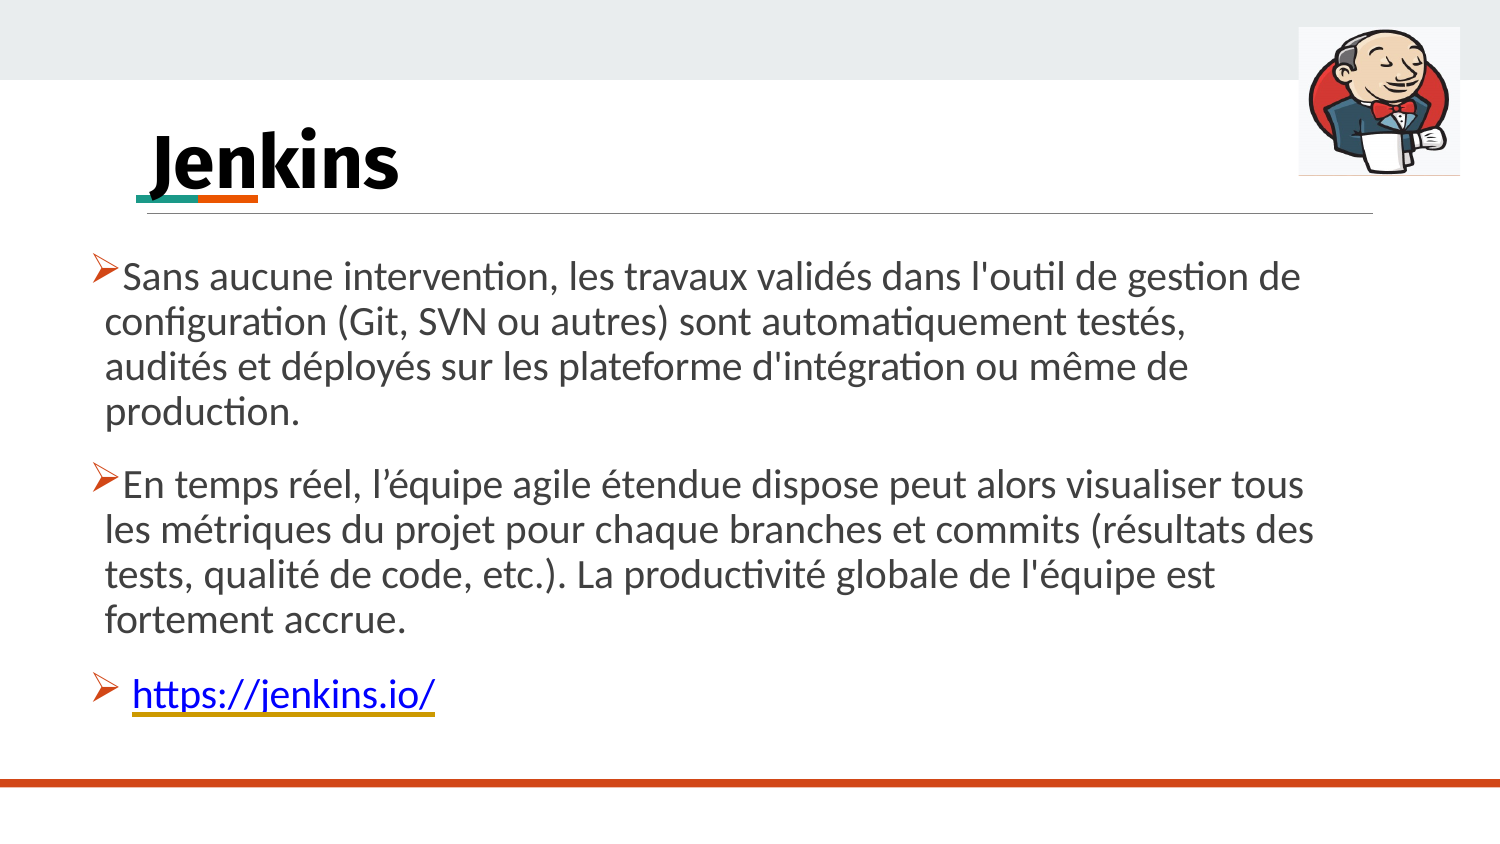

# Jenkins

Sans aucune intervention, les travaux validés dans l'outil de gestion de  configuration (Git, SVN ou autres) sont automatiquement testés,  audités et déployés sur les plateforme d'intégration ou même de  production.
En temps réel, l’équipe agile étendue dispose peut alors visualiser tous  les métriques du projet pour chaque branches et commits (résultats des  tests, qualité de code, etc.). La productivité globale de l'équipe est  fortement accrue.
https://jenkins.io/